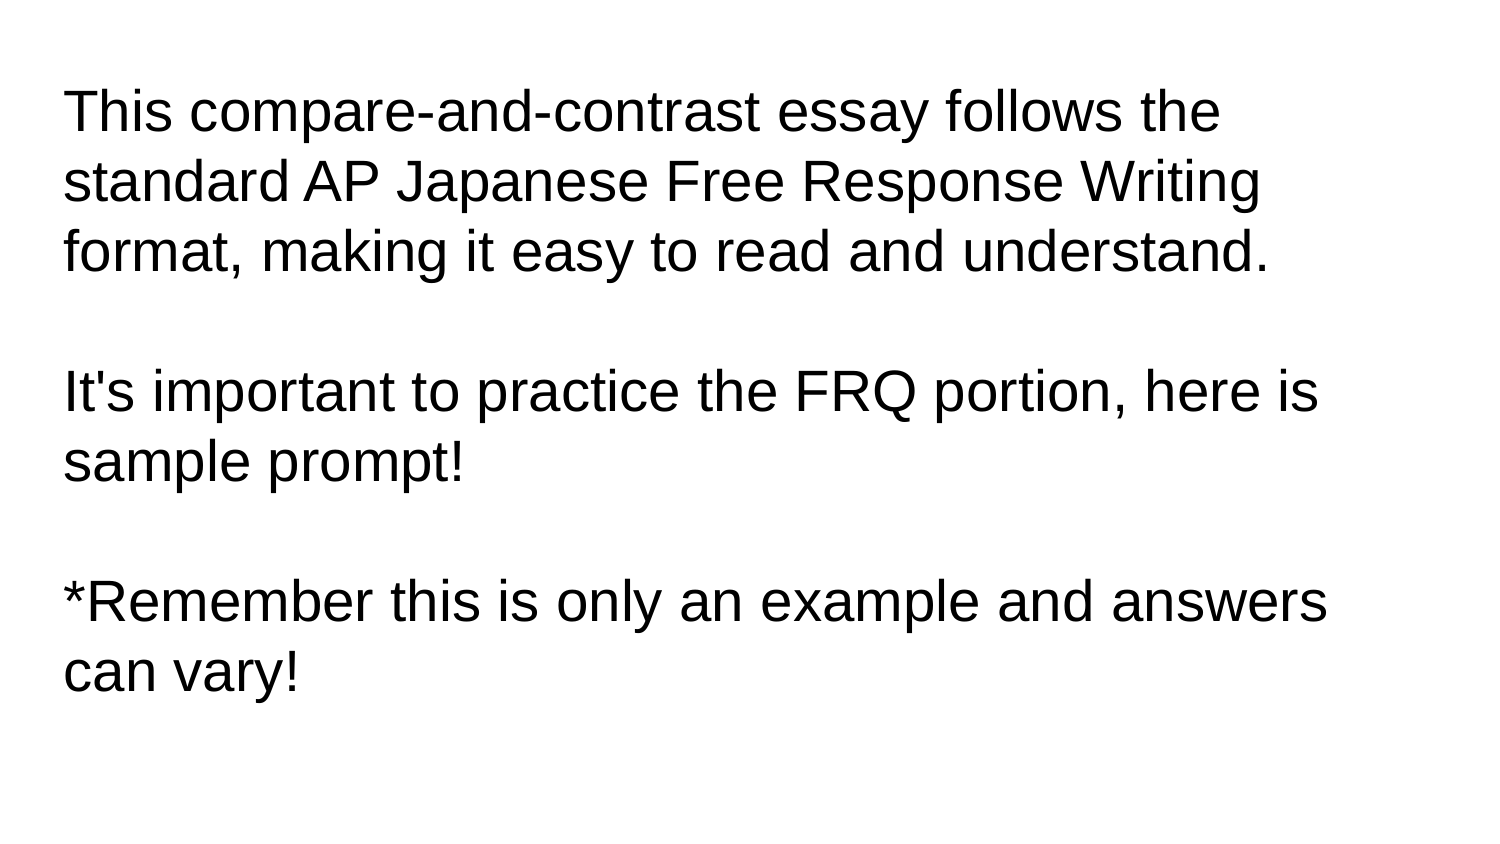

This compare-and-contrast essay follows the standard AP Japanese Free Response Writing format, making it easy to read and understand.

It's important to practice the FRQ portion, here is sample prompt!

*Remember this is only an example and answers can vary!